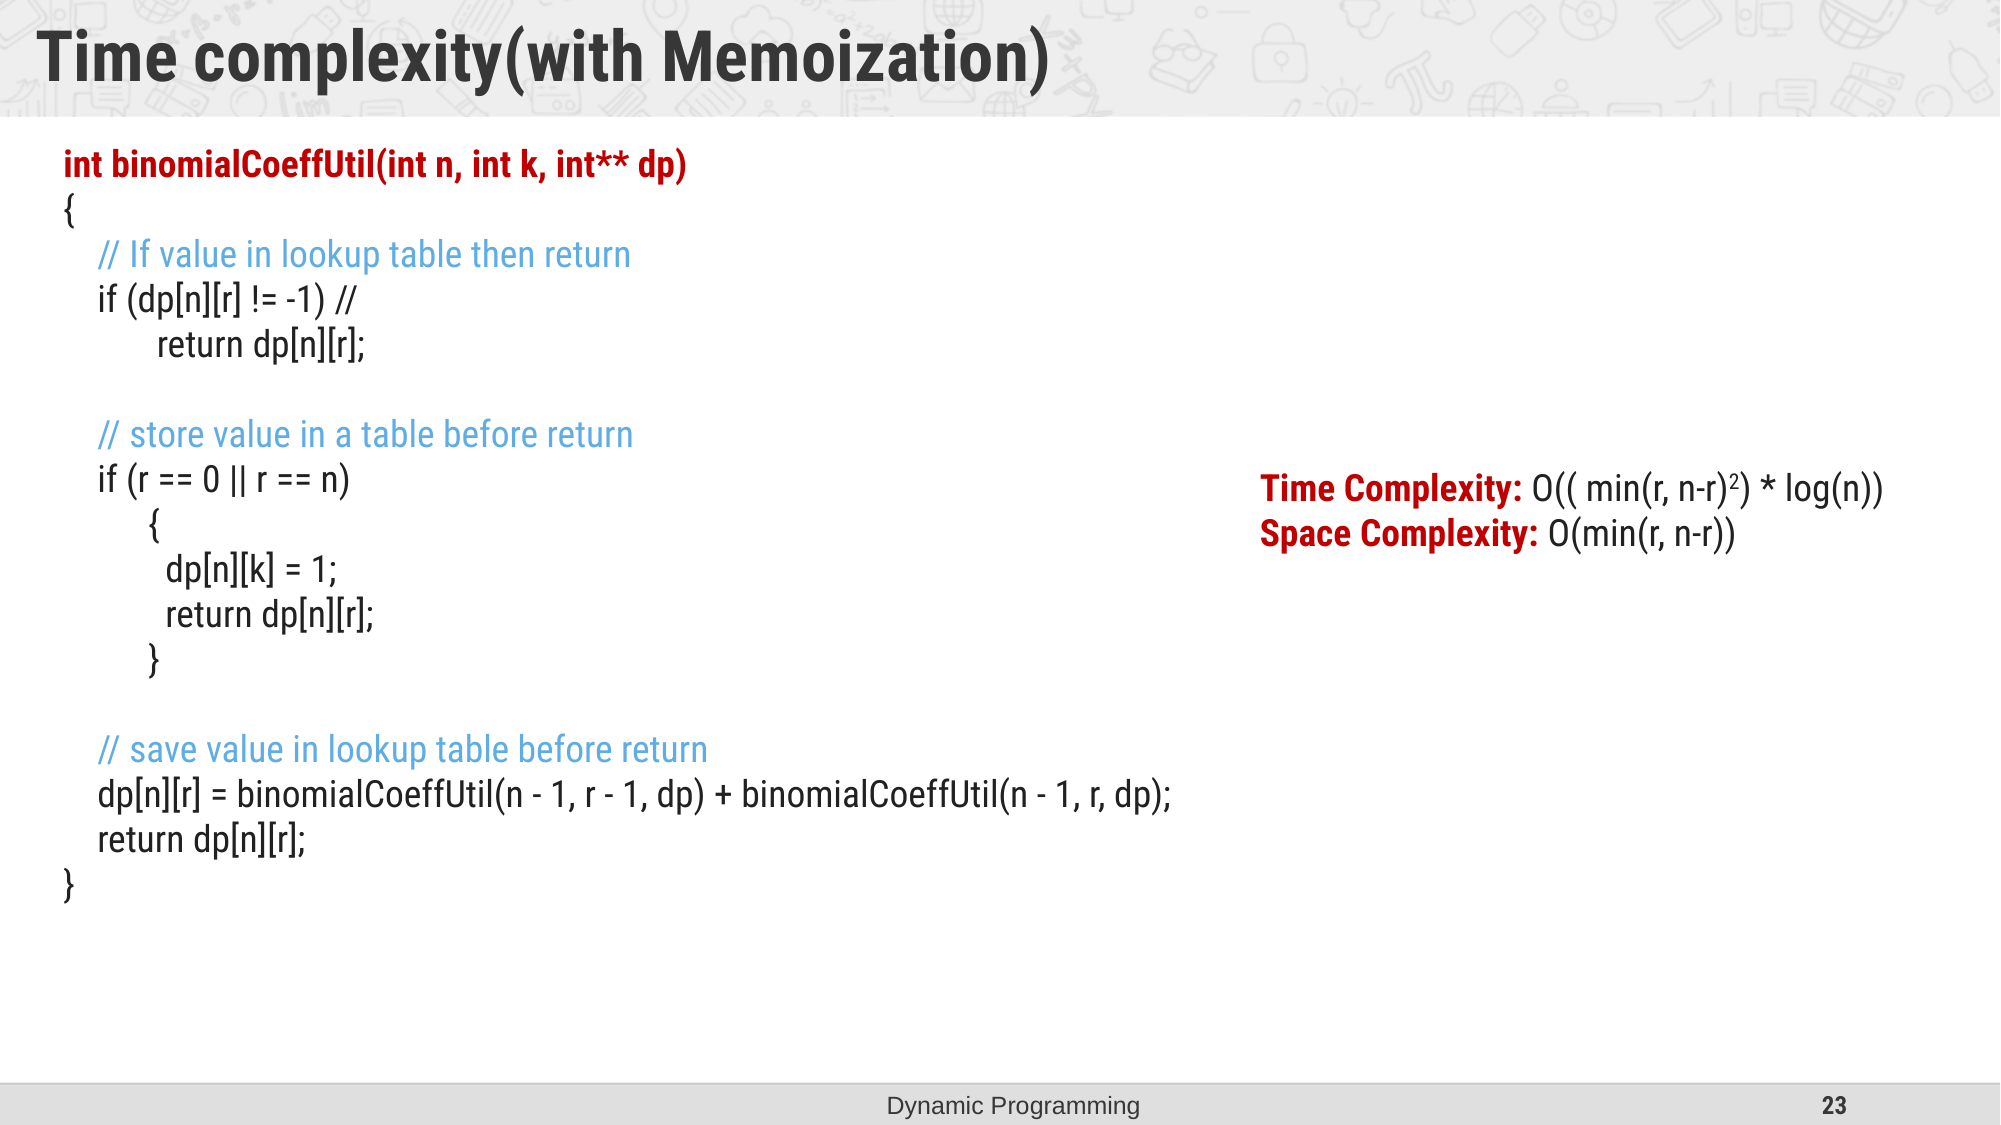

# Time complexity(with Memoization)
int binomialCoeffUtil(int n, int k, int** dp)
{
    // If value in lookup table then return
    if (dp[n][r] != -1) //
           return dp[n][r];

    // store value in a table before return
    if (r == 0 || r == n)
          {
            dp[n][k] = 1;
            return dp[n][r];
          }

    // save value in lookup table before return
    dp[n][r] = binomialCoeffUtil(n - 1, r - 1, dp) + binomialCoeffUtil(n - 1, r, dp);
    return dp[n][r];
}
Time Complexity: O(( min(r, n-r)2) * log(n))
Space Complexity: O(min(r, n-r))